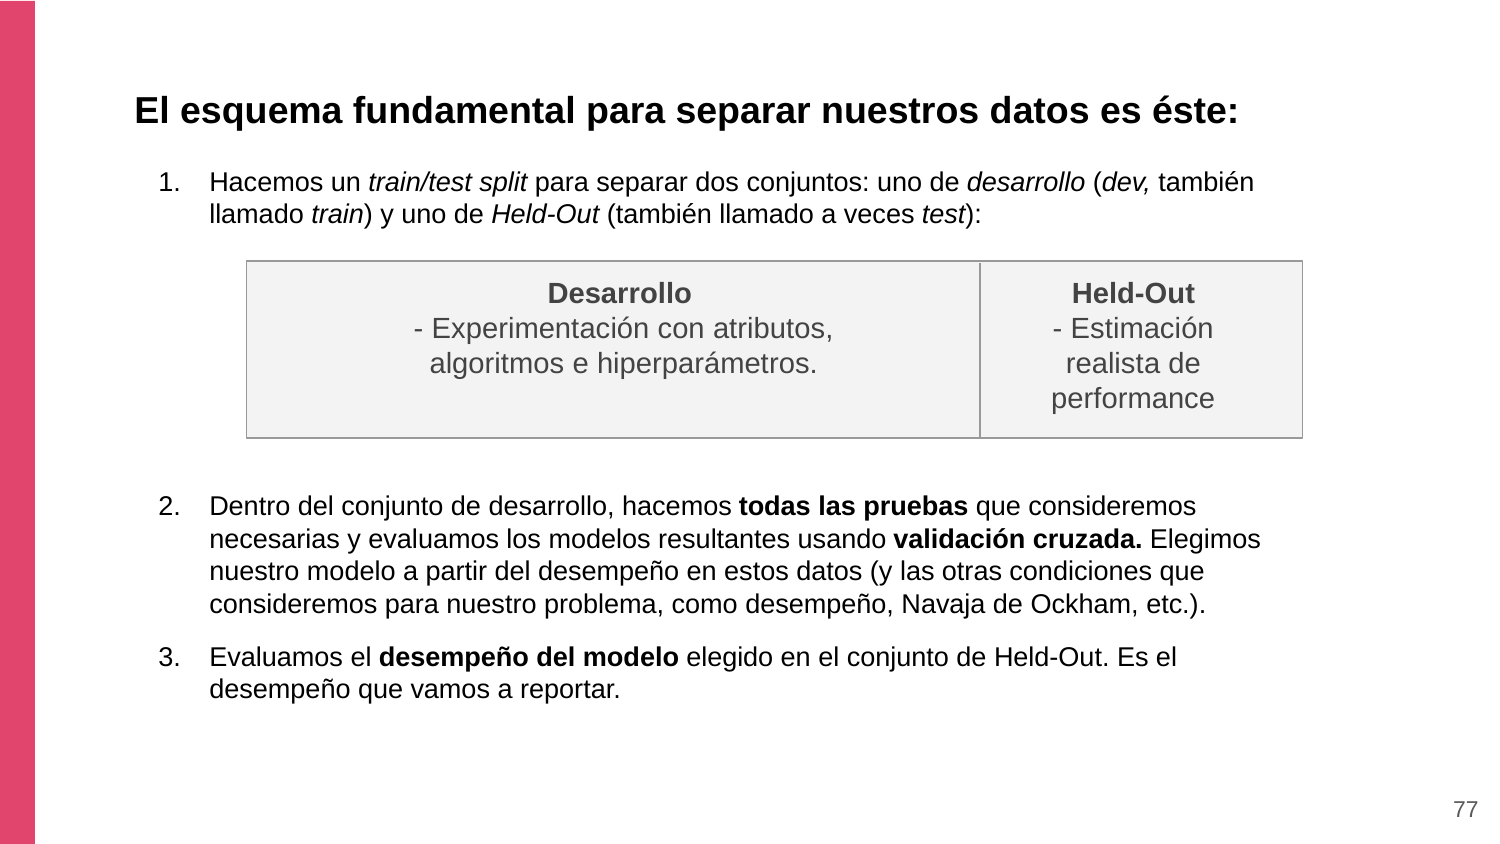

El esquema fundamental para separar nuestros datos es éste:

Hacemos un train/test split para separar dos conjuntos: uno de desarrollo (dev, también llamado train) y uno de Held-Out (también llamado a veces test):

Dentro del conjunto de desarrollo, hacemos todas las pruebas que consideremos necesarias y evaluamos los modelos resultantes usando validación cruzada. Elegimos nuestro modelo a partir del desempeño en estos datos (y las otras condiciones que consideremos para nuestro problema, como desempeño, Navaja de Ockham, etc.).
Evaluamos el desempeño del modelo elegido en el conjunto de Held-Out. Es el desempeño que vamos a reportar.

Desarrollo
- Experimentación con atributos, algoritmos e hiperparámetros.
Held-Out
- Estimación realista de performance

77